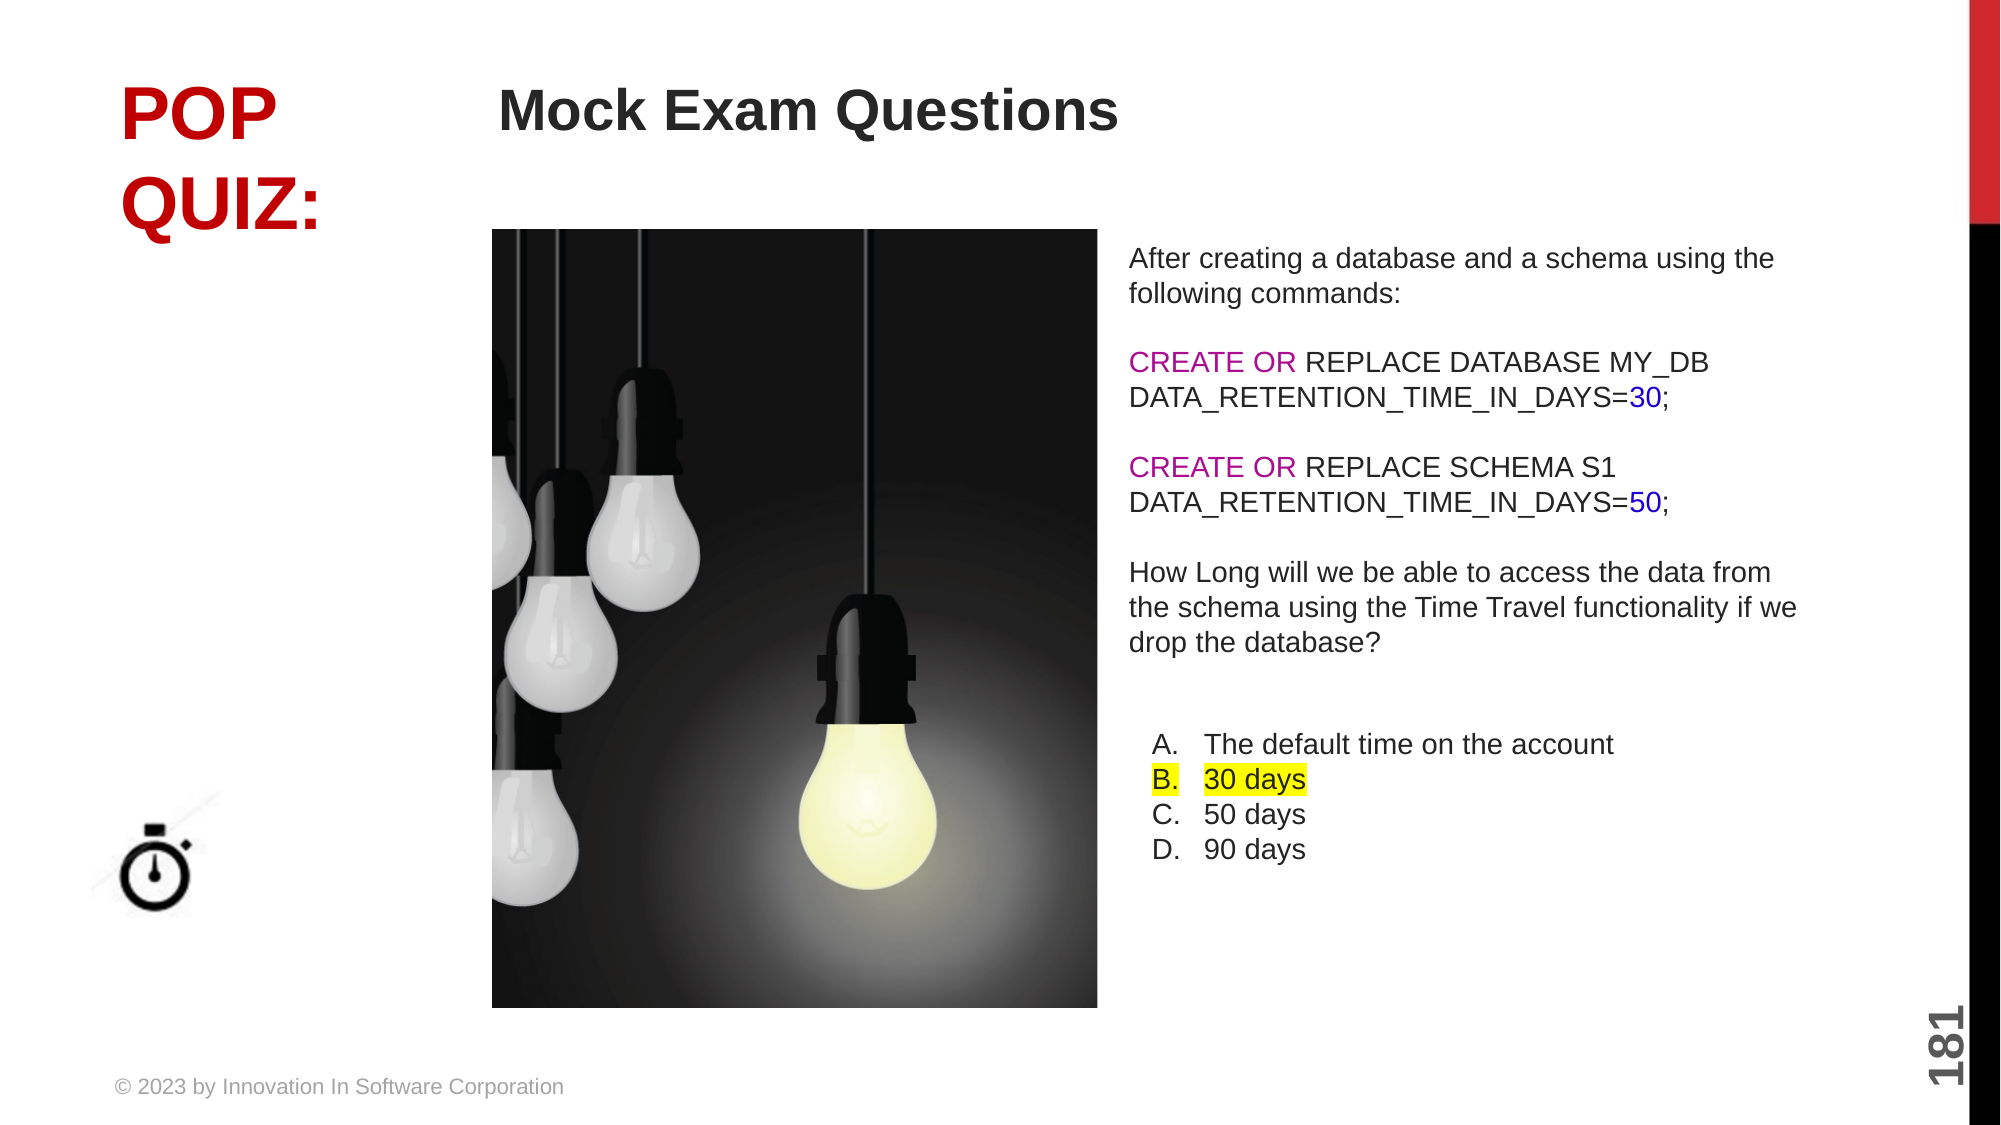

# Mock Exam Questions
After creating a database and a schema using the following commands:

CREATE OR REPLACE DATABASE MY_DB DATA_RETENTION_TIME_IN_DAYS=30;

CREATE OR REPLACE SCHEMA S1 DATA_RETENTION_TIME_IN_DAYS=50;

How Long will we be able to access the data from the schema using the Time Travel functionality if we drop the database?
The default time on the account
30 days
50 days
90 days

5 MINUTES
181
© 2023 by Innovation In Software Corporation